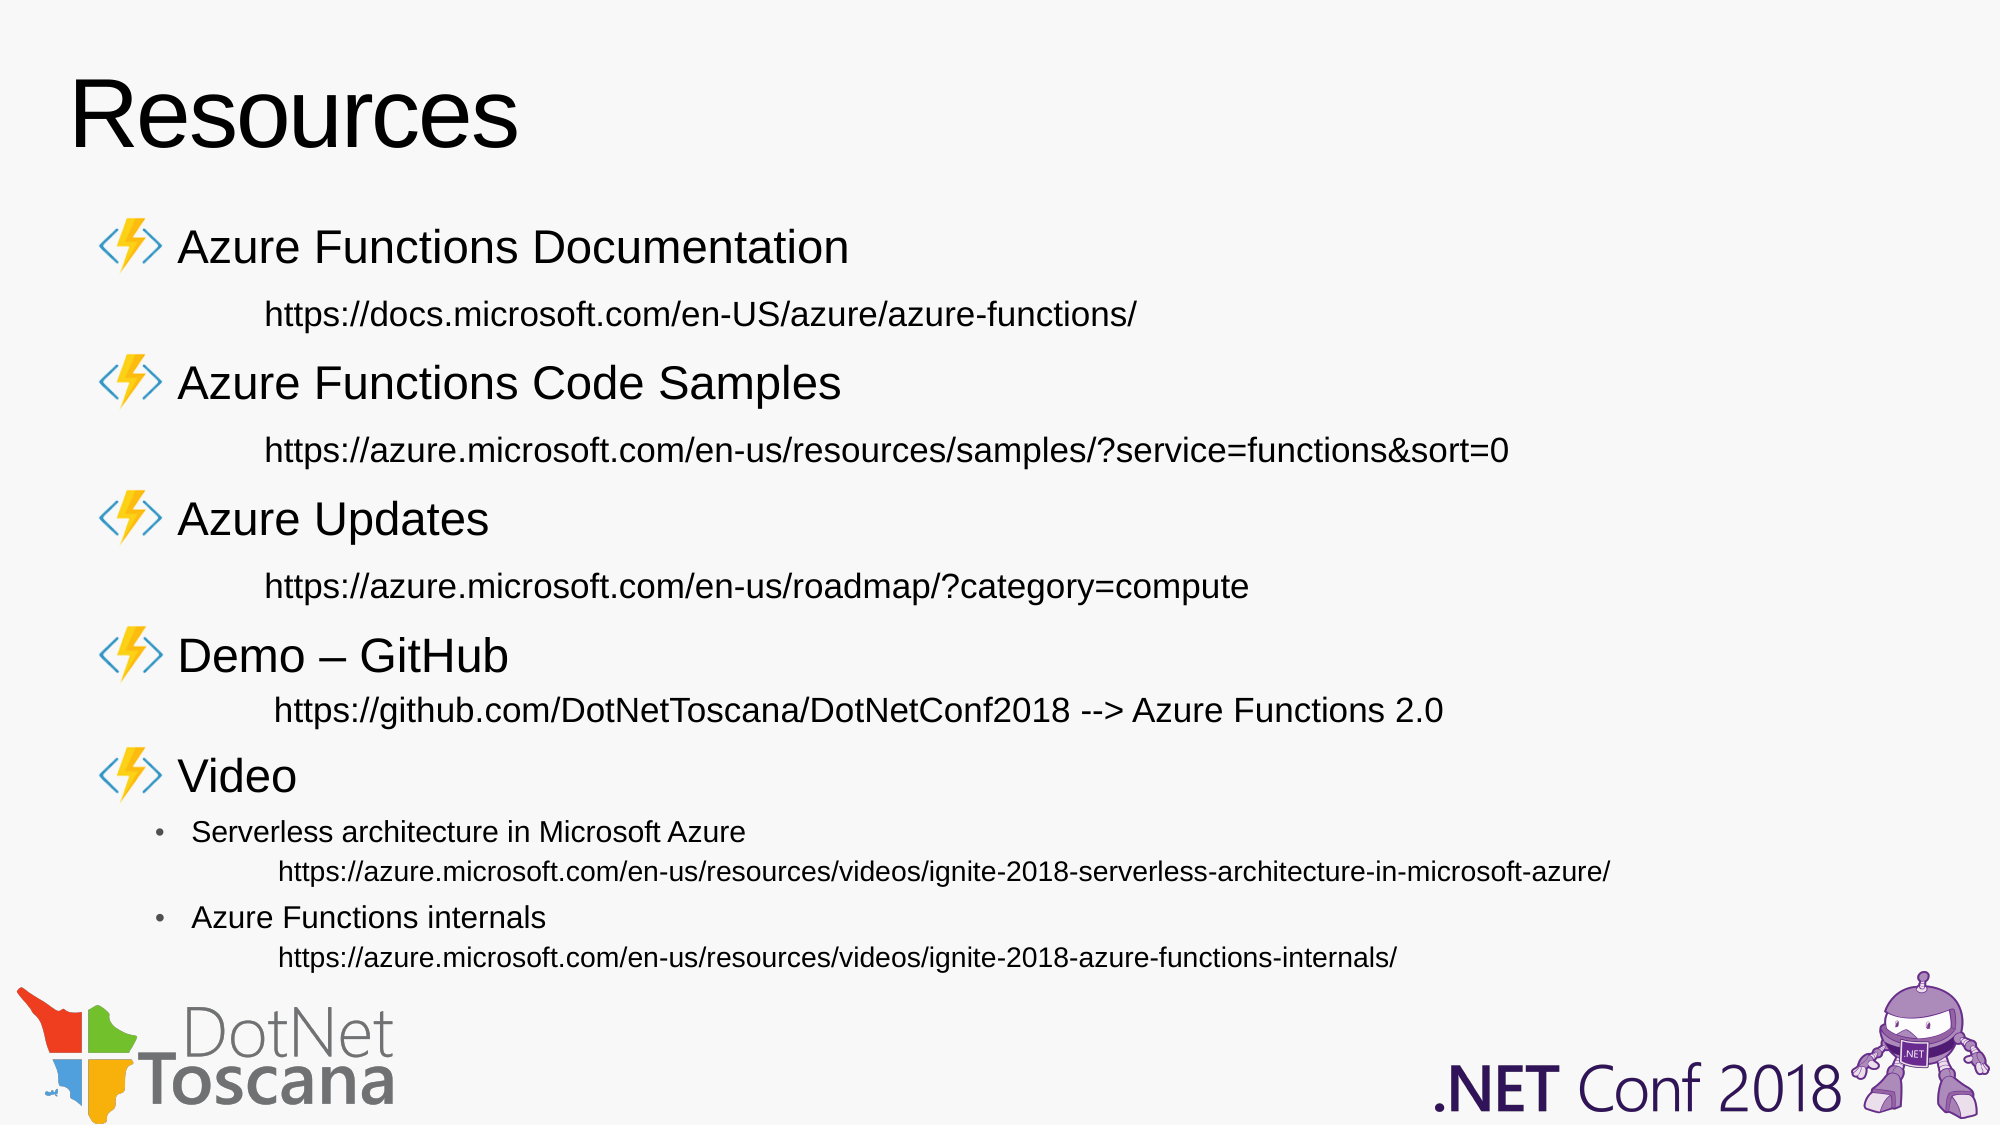

# Resources
Azure Functions Documentation
	https://docs.microsoft.com/en-US/azure/azure-functions/
Azure Functions Code Samples
	https://azure.microsoft.com/en-us/resources/samples/?service=functions&sort=0
Azure Updates
	https://azure.microsoft.com/en-us/roadmap/?category=compute
Demo – GitHub
	 https://github.com/DotNetToscana/DotNetConf2018 --> Azure Functions 2.0
Video
Serverless architecture in Microsoft Azure
	https://azure.microsoft.com/en-us/resources/videos/ignite-2018-serverless-architecture-in-microsoft-azure/
Azure Functions internals
	https://azure.microsoft.com/en-us/resources/videos/ignite-2018-azure-functions-internals/